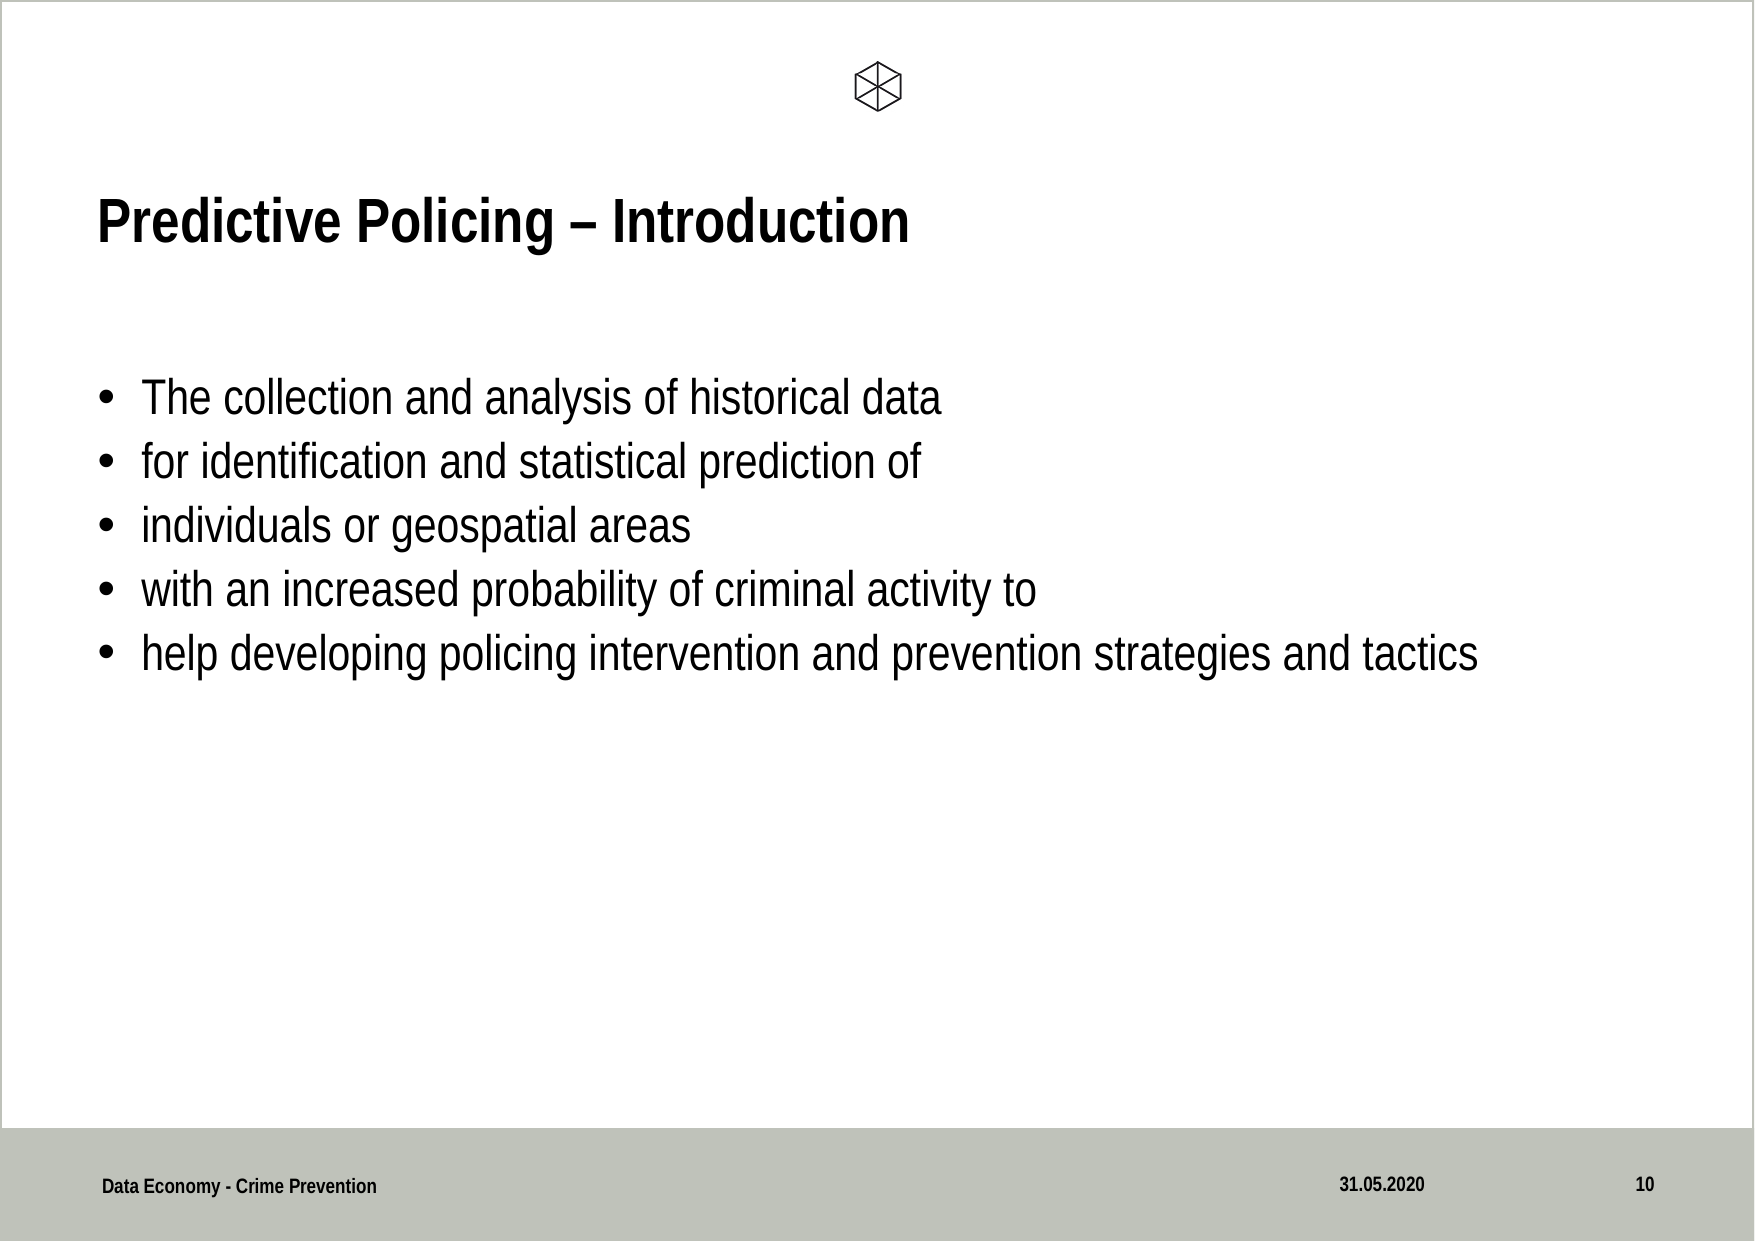

# Predictive Policing – Introduction
The collection and analysis of historical data
for identification and statistical prediction of
individuals or geospatial areas
with an increased probability of criminal activity to
help developing policing intervention and prevention strategies and tactics
31.05.2020
10
Data Economy - Crime Prevention